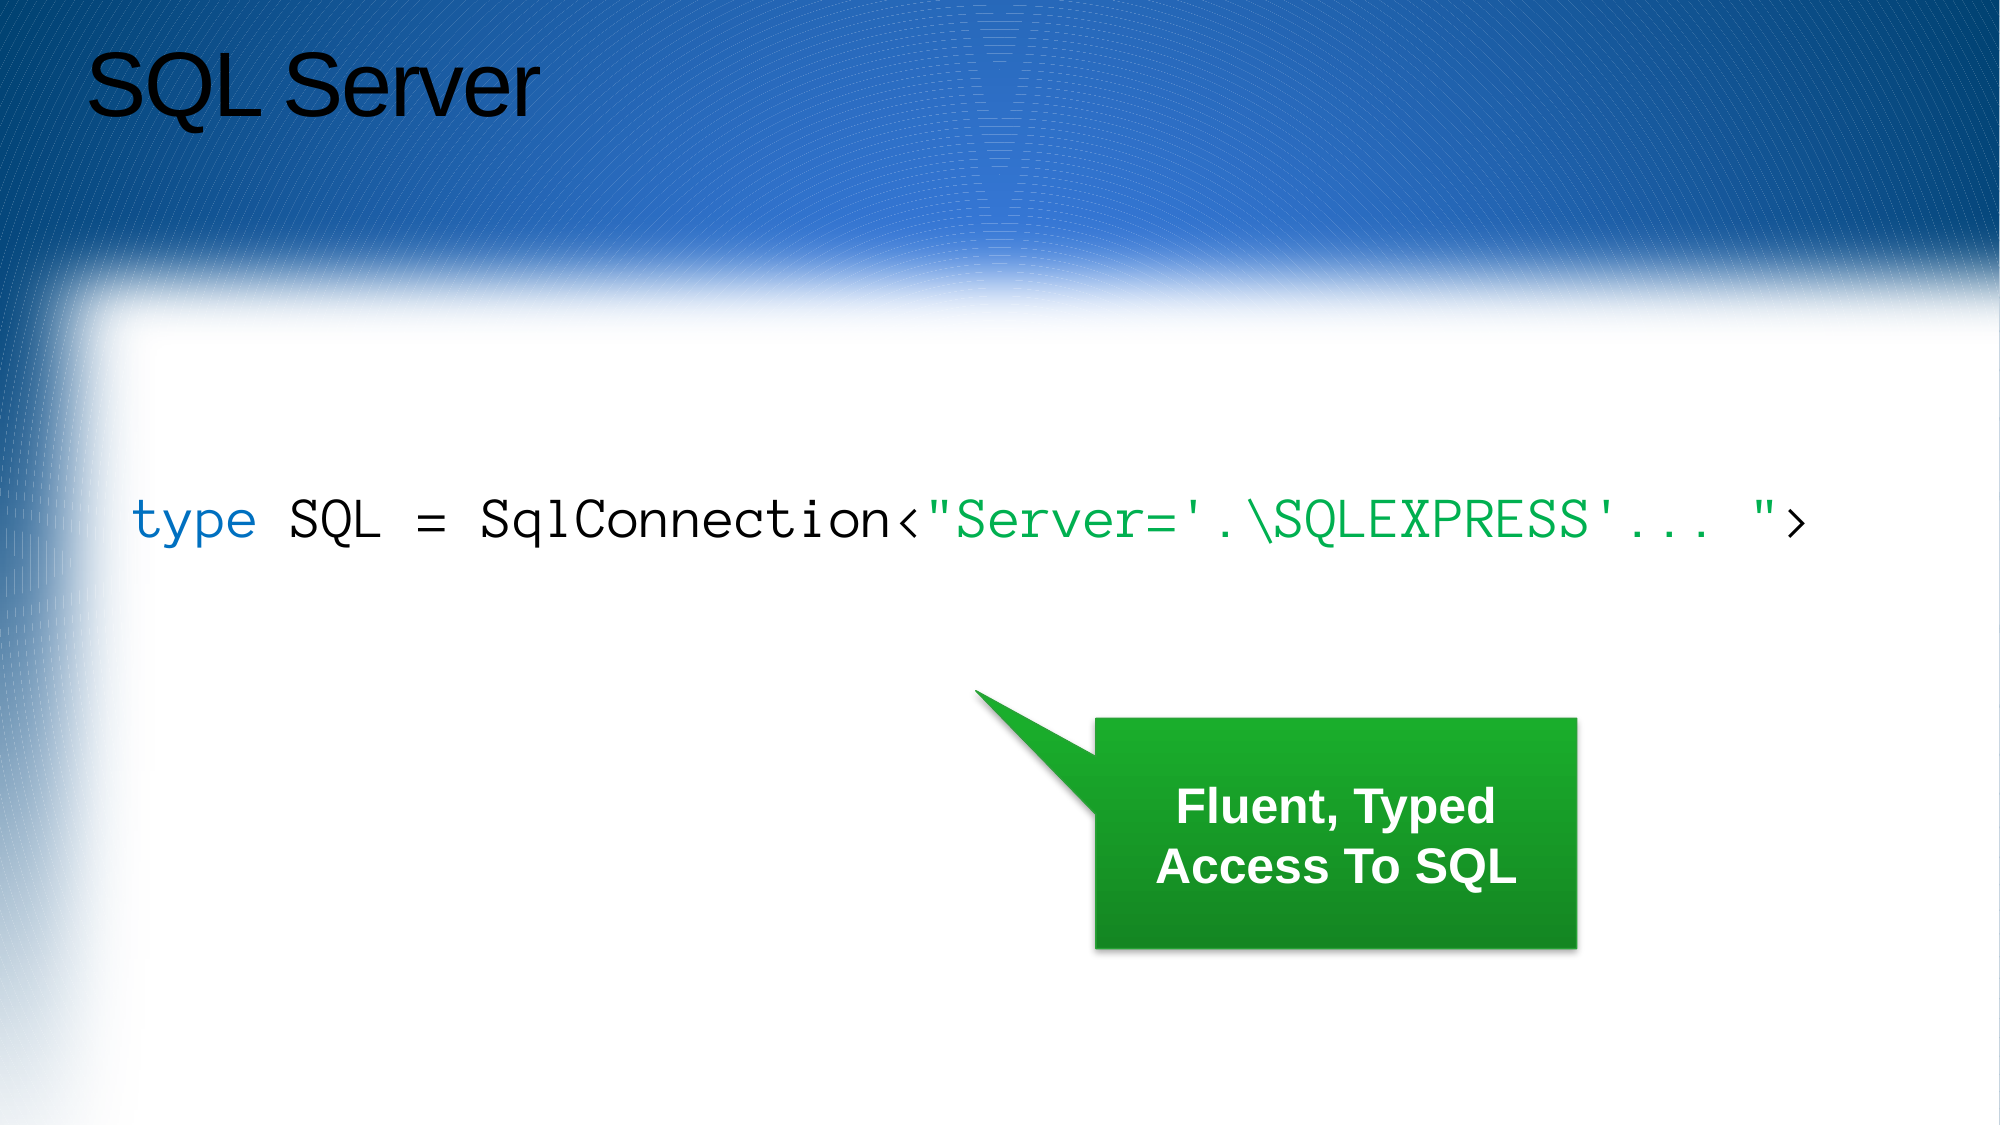

# SQL Server
type SQL = SqlConnection<"Server='.\SQLEXPRESS'... ">
Fluent, Typed Access To SQL